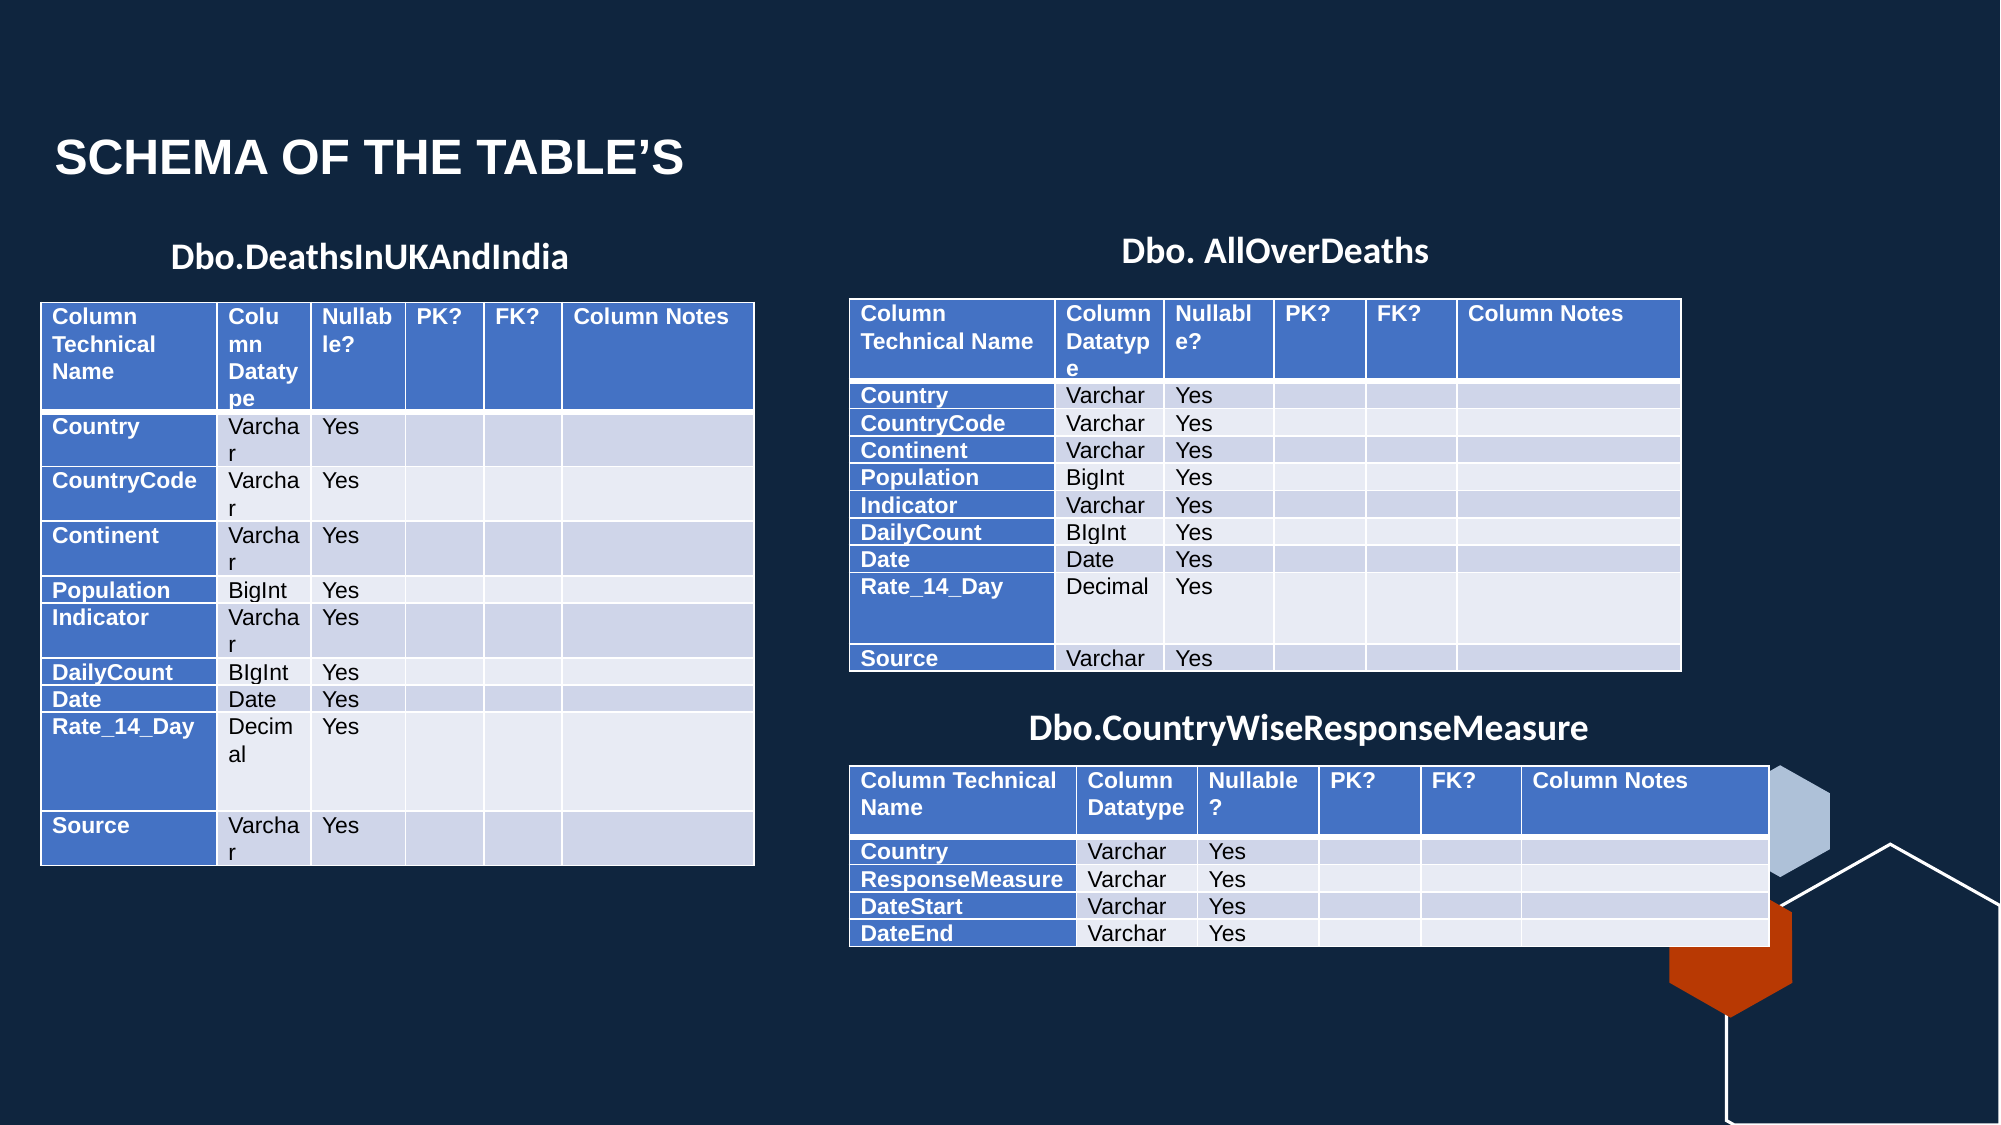

# SCHEMA OF THE TABLE’S
Dbo. AllOverDeaths

Dbo.DeathsInUKAndIndia

| Column Technical Name | Column Datatype | Nullable? | PK? | FK? | Column Notes |
| --- | --- | --- | --- | --- | --- |
| Country | Varchar | Yes |  |  |  |
| CountryCode | Varchar | Yes |  |  |  |
| Continent | Varchar | Yes |  |  |  |
| Population | BigInt | Yes |  |  |  |
| Indicator | Varchar | Yes |  |  |  |
| DailyCount | BIgInt | Yes |  |  |  |
| Date | Date | Yes |  |  |  |
| Rate\_14\_Day | Decimal | Yes |  |  |  |
| Source | Varchar | Yes |  |  |  |
| Column Technical Name | Column Datatype | Nullable? | PK? | FK? | Column Notes |
| --- | --- | --- | --- | --- | --- |
| Country | Varchar | Yes |  |  |  |
| CountryCode | Varchar | Yes |  |  |  |
| Continent | Varchar | Yes |  |  |  |
| Population | BigInt | Yes |  |  |  |
| Indicator | Varchar | Yes |  |  |  |
| DailyCount | BIgInt | Yes |  |  |  |
| Date | Date | Yes |  |  |  |
| Rate\_14\_Day | Decimal | Yes |  |  |  |
| Source | Varchar | Yes |  |  |  |
Dbo.CountryWiseResponseMeasure
| Column Technical Name | Column Datatype | Nullable? | PK? | FK? | Column Notes |
| --- | --- | --- | --- | --- | --- |
| Country | Varchar | Yes |  |  |  |
| ResponseMeasure | Varchar | Yes |  |  |  |
| DateStart | Varchar | Yes |  |  |  |
| DateEnd | Varchar | Yes |  |  |  |